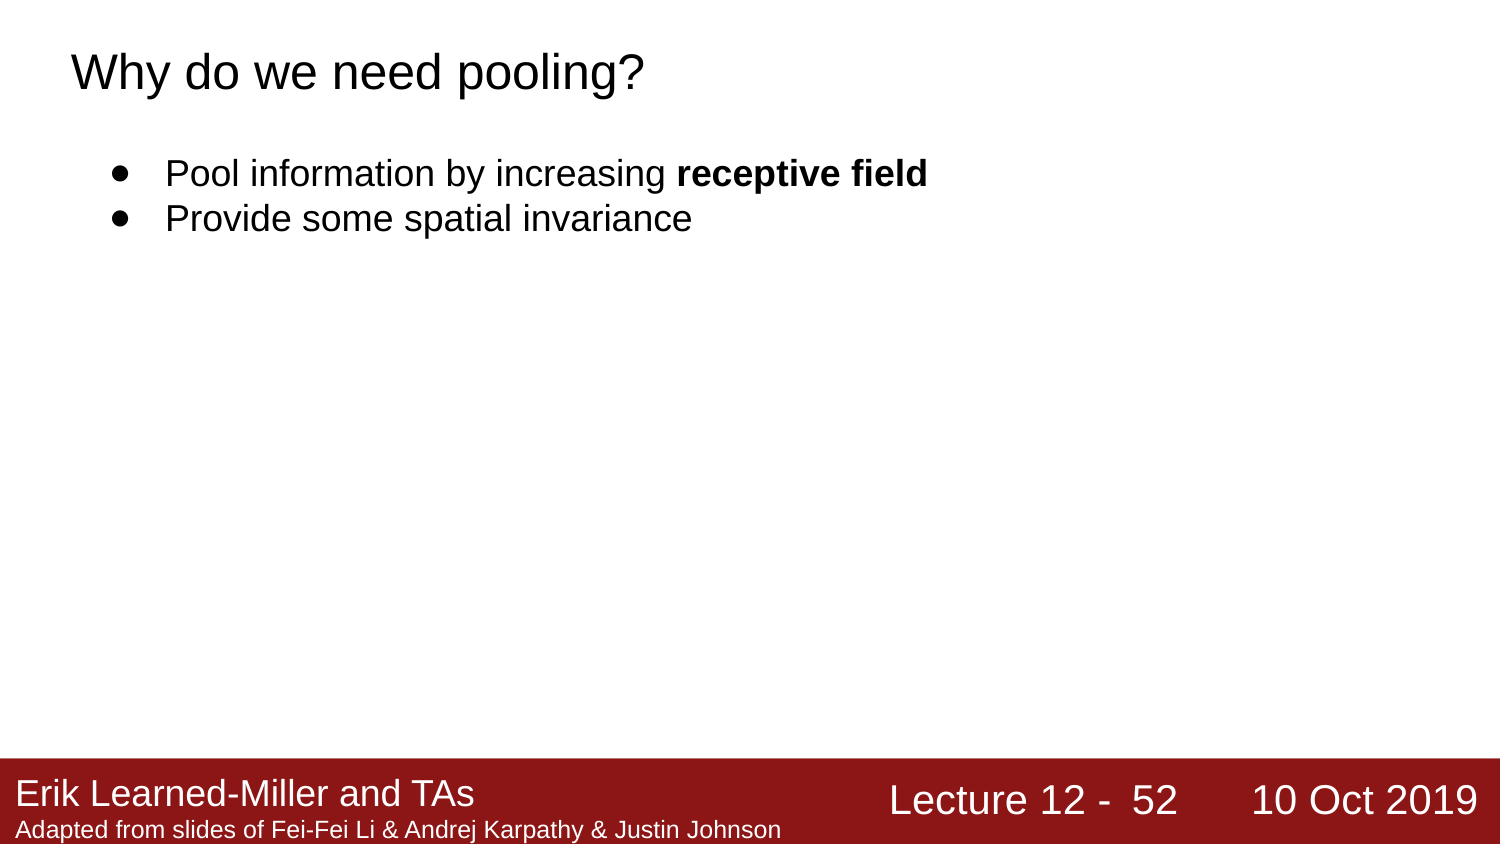

Why do we need pooling?
Pool information by increasing receptive field
Provide some spatial invariance
52